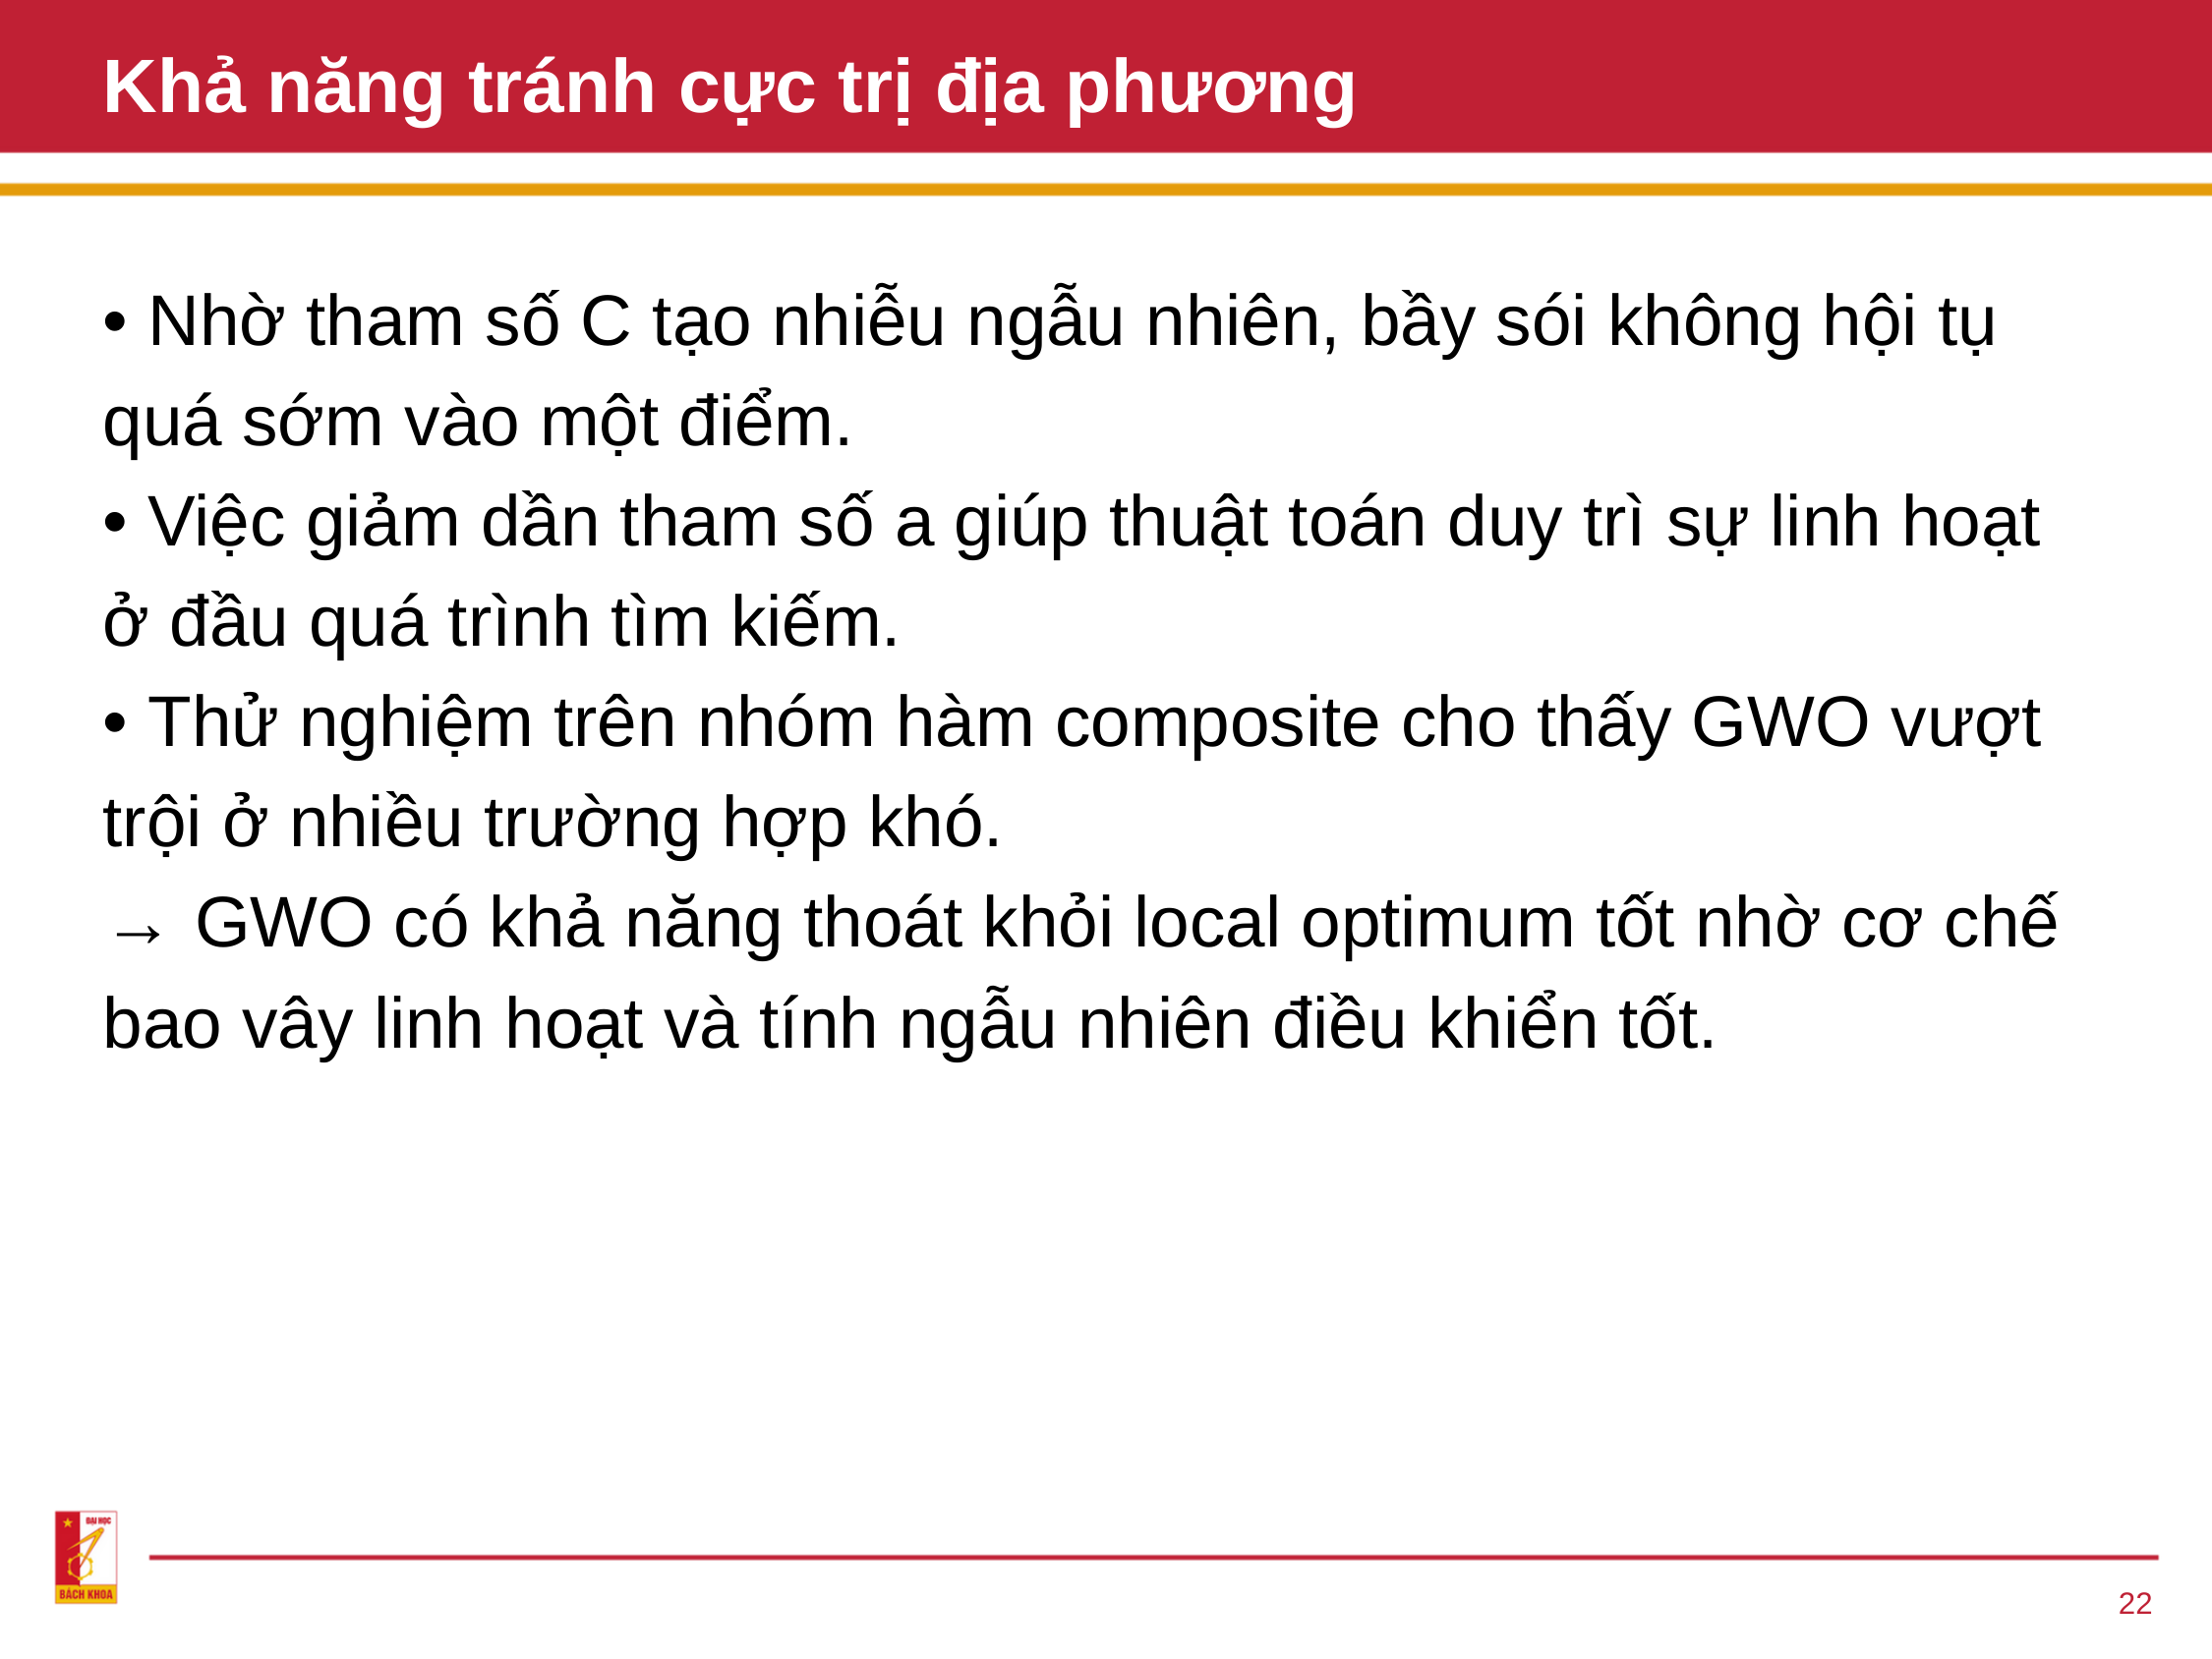

Khả năng tránh cực trị địa phương
• Nhờ tham số C tạo nhiễu ngẫu nhiên, bầy sói không hội tụ quá sớm vào một điểm.
• Việc giảm dần tham số a giúp thuật toán duy trì sự linh hoạt ở đầu quá trình tìm kiếm.
• Thử nghiệm trên nhóm hàm composite cho thấy GWO vượt trội ở nhiều trường hợp khó.
→ GWO có khả năng thoát khỏi local optimum tốt nhờ cơ chế bao vây linh hoạt và tính ngẫu nhiên điều khiển tốt.
22